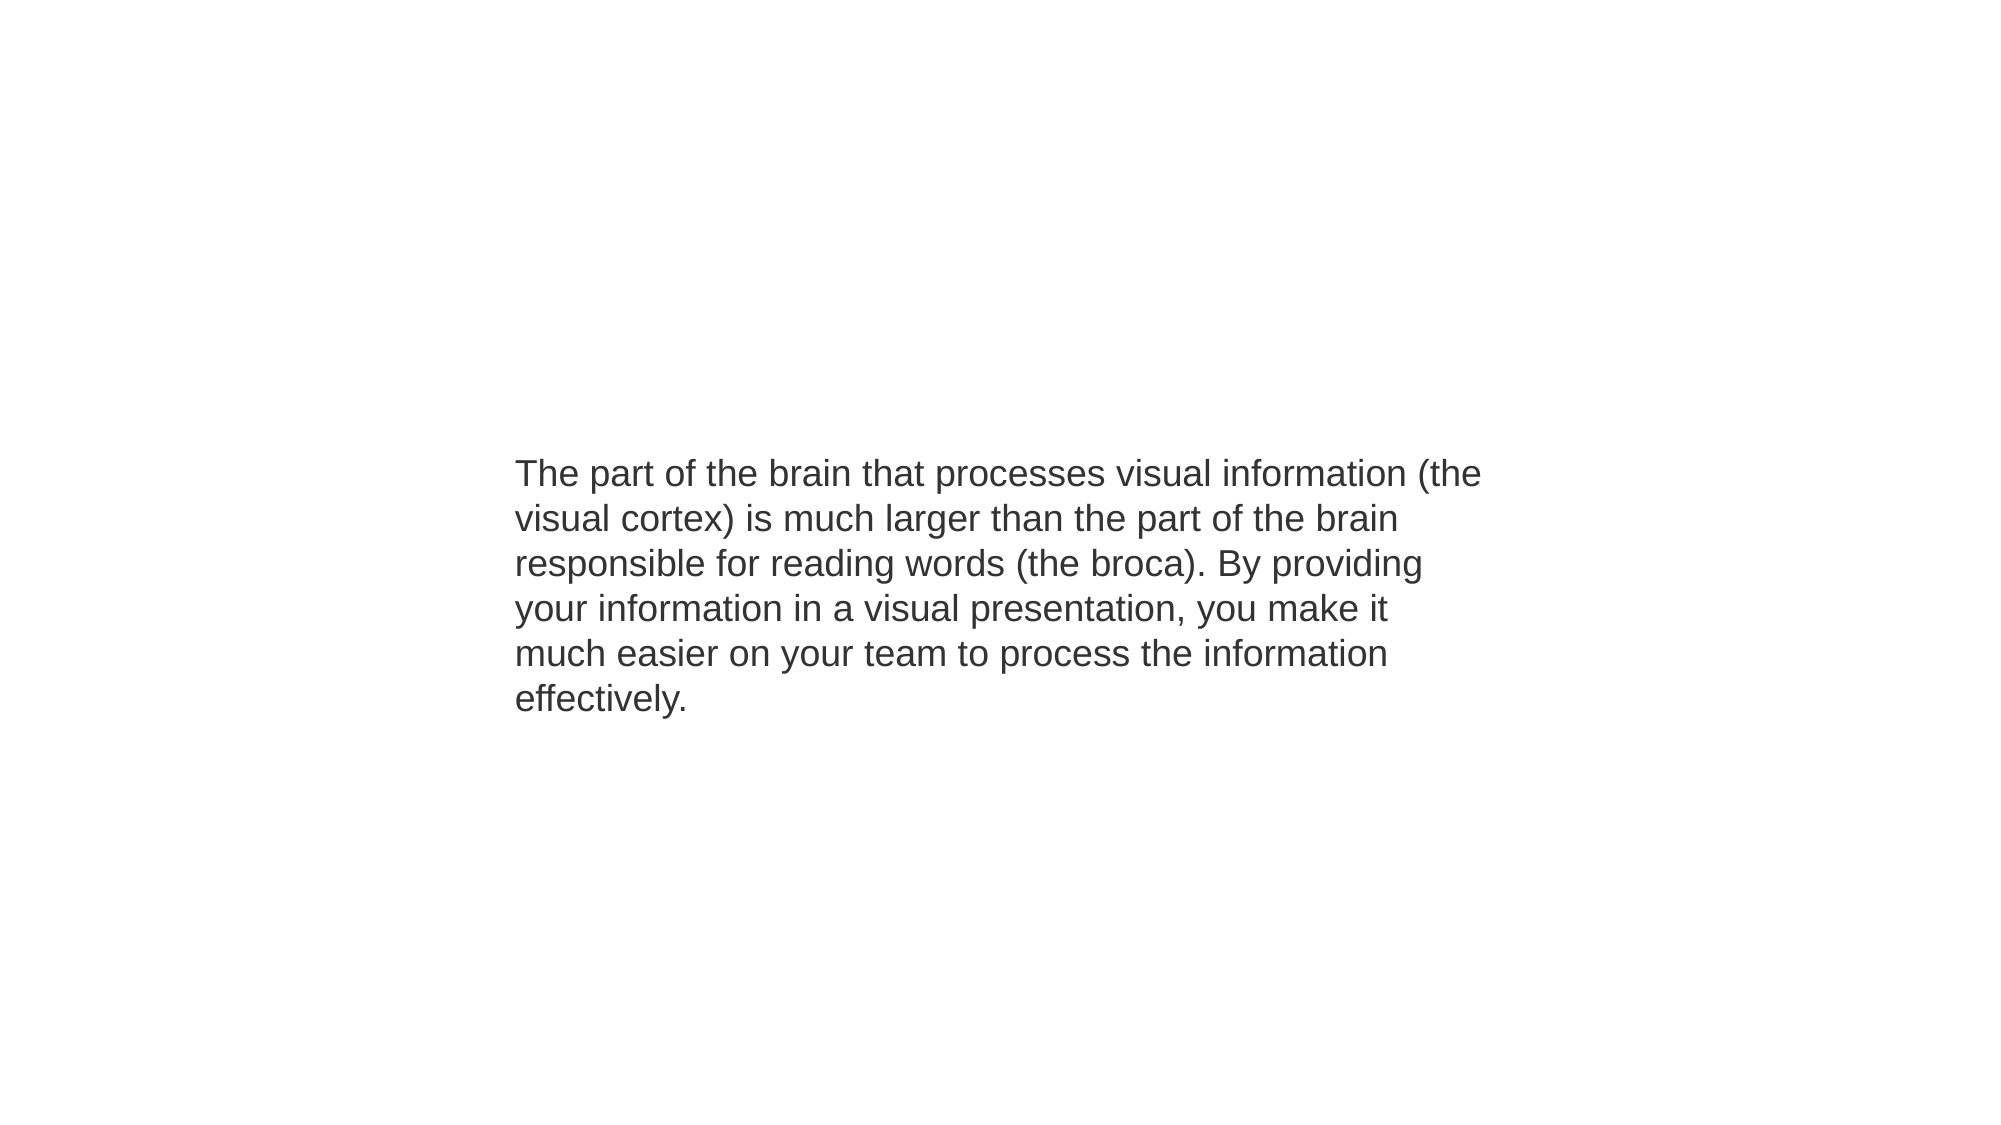

The part of the brain that processes visual information (the visual cortex) is much larger than the part of the brain responsible for reading words (the broca). By providing your information in a visual presentation, you make it much easier on your team to process the information effectively.